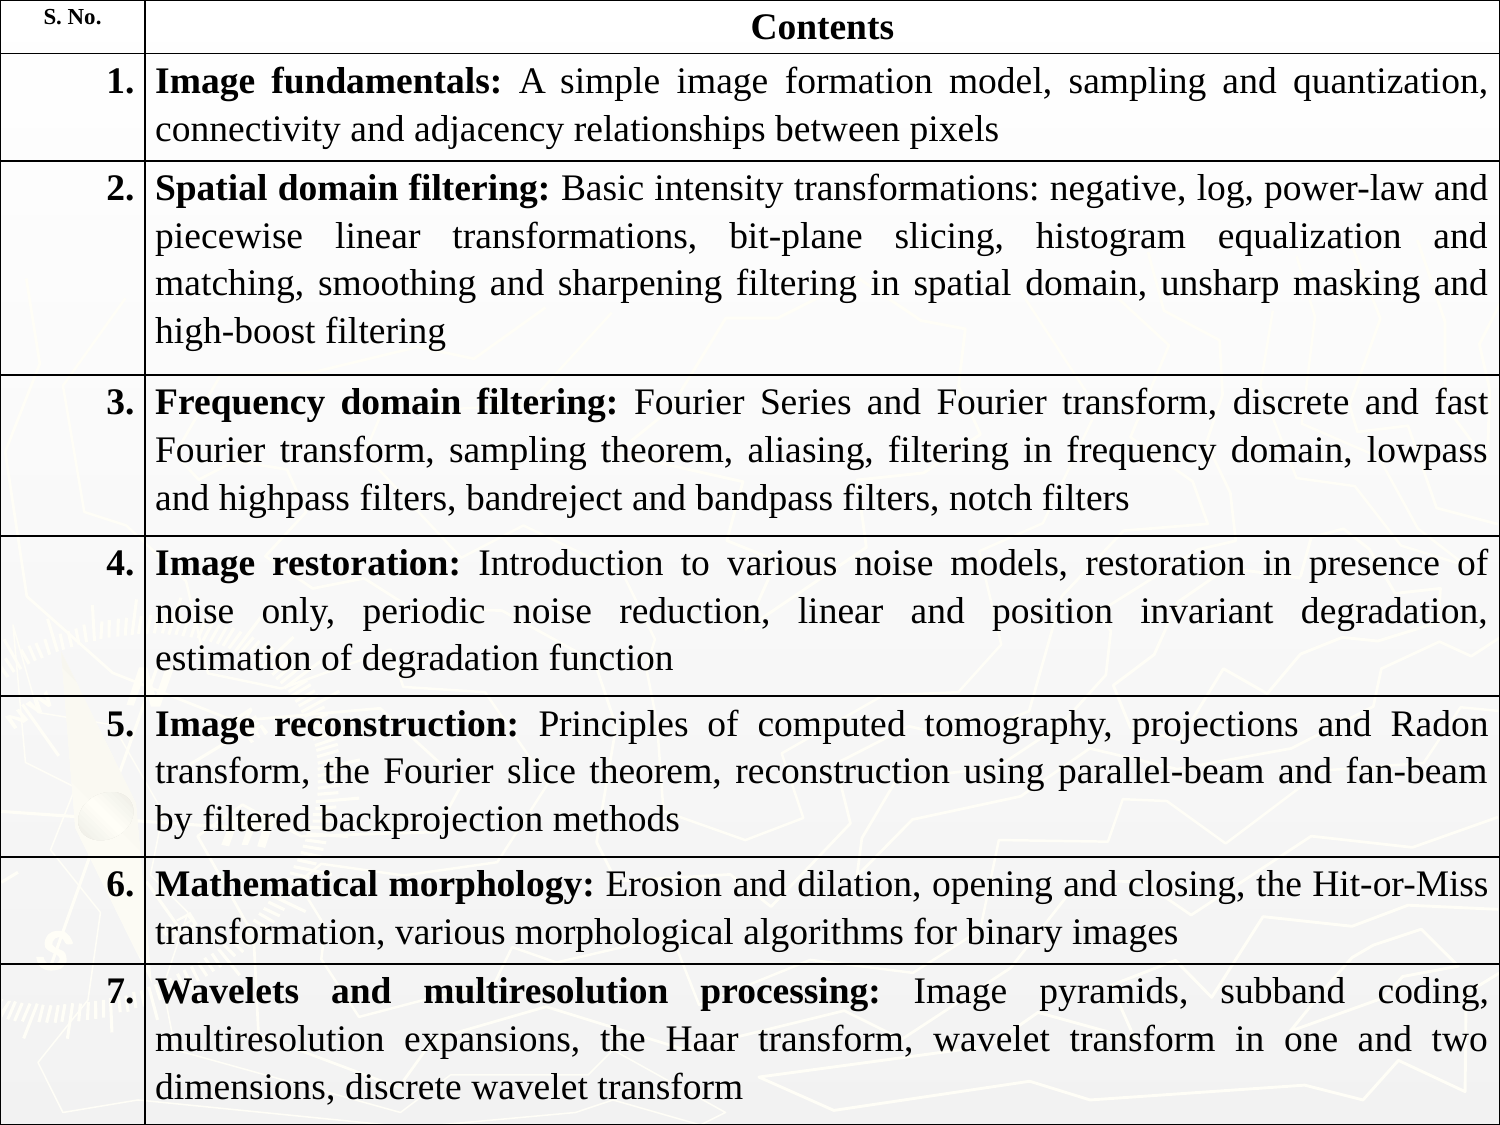

| S. No. | Contents |
| --- | --- |
| 1. | Image fundamentals: A simple image formation model, sampling and quantization, connectivity and adjacency relationships between pixels |
| 2. | Spatial domain filtering: Basic intensity transformations: negative, log, power-law and piecewise linear transformations, bit-plane slicing, histogram equalization and matching, smoothing and sharpening filtering in spatial domain, unsharp masking and high-boost filtering |
| 3. | Frequency domain filtering: Fourier Series and Fourier transform, discrete and fast Fourier transform, sampling theorem, aliasing, filtering in frequency domain, lowpass and highpass filters, bandreject and bandpass filters, notch filters |
| 4. | Image restoration: Introduction to various noise models, restoration in presence of noise only, periodic noise reduction, linear and position invariant degradation, estimation of degradation function |
| 5. | Image reconstruction: Principles of computed tomography, projections and Radon transform, the Fourier slice theorem, reconstruction using parallel-beam and fan-beam by filtered backprojection methods |
| 6. | Mathematical morphology: Erosion and dilation, opening and closing, the Hit-or-Miss transformation, various morphological algorithms for binary images |
| 7. | Wavelets and multiresolution processing: Image pyramids, subband coding, multiresolution expansions, the Haar transform, wavelet transform in one and two dimensions, discrete wavelet transform |
#